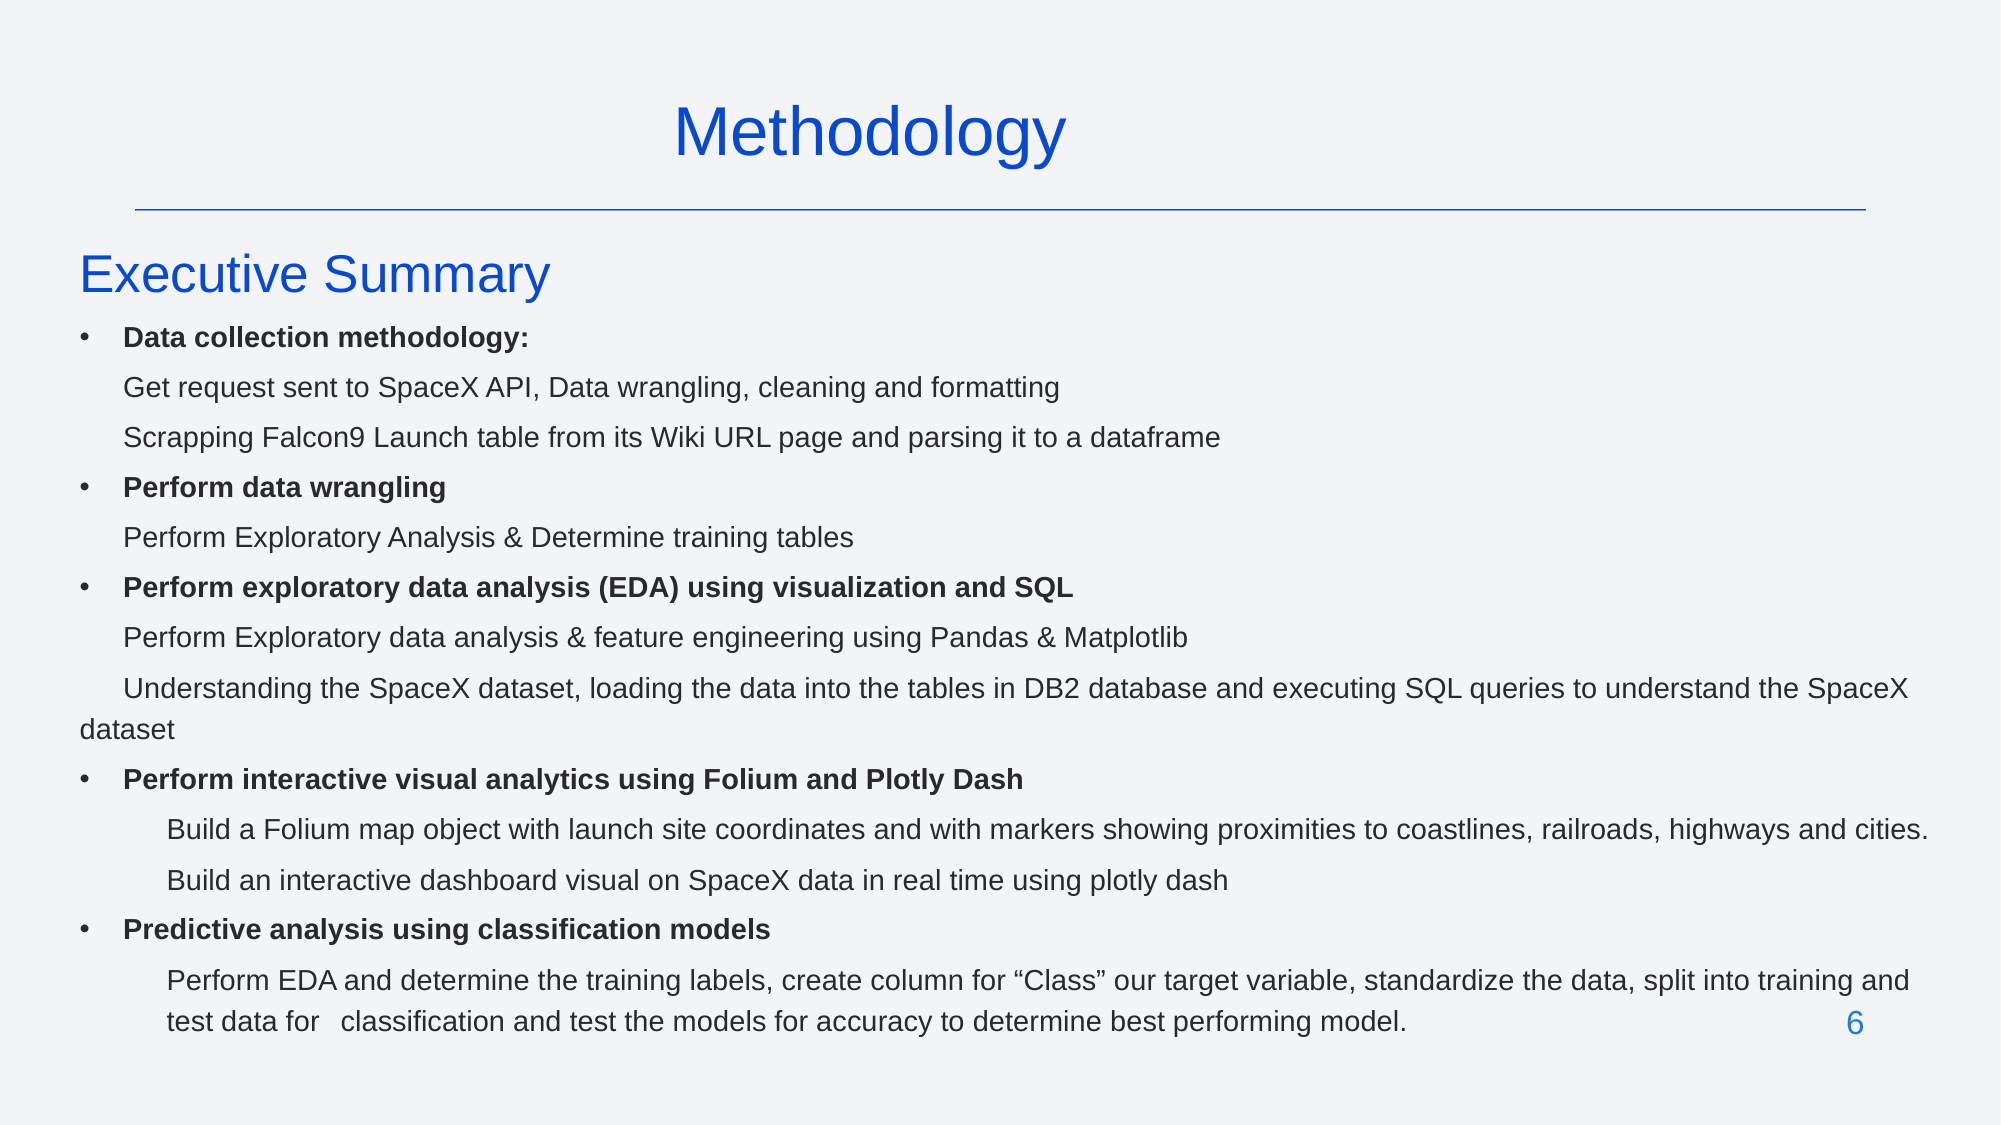

Methodology
Executive Summary
Data collection methodology:
	Get request sent to SpaceX API, Data wrangling, cleaning and formatting
	Scrapping Falcon9 Launch table from its Wiki URL page and parsing it to a dataframe
Perform data wrangling
	Perform Exploratory Analysis & Determine training tables
Perform exploratory data analysis (EDA) using visualization and SQL
	Perform Exploratory data analysis & feature engineering using Pandas & Matplotlib
	Understanding the SpaceX dataset, loading the data into the tables in DB2 database and executing SQL queries to understand the SpaceX dataset
Perform interactive visual analytics using Folium and Plotly Dash
	Build a Folium map object with launch site coordinates and with markers showing proximities to coastlines, railroads, highways and cities.
	Build an interactive dashboard visual on SpaceX data in real time using plotly dash
Predictive analysis using classification models
	Perform EDA and determine the training labels, create column for “Class” our target variable, standardize the data, split into training and test data for 	classification and test the models for accuracy to determine best performing model.

6